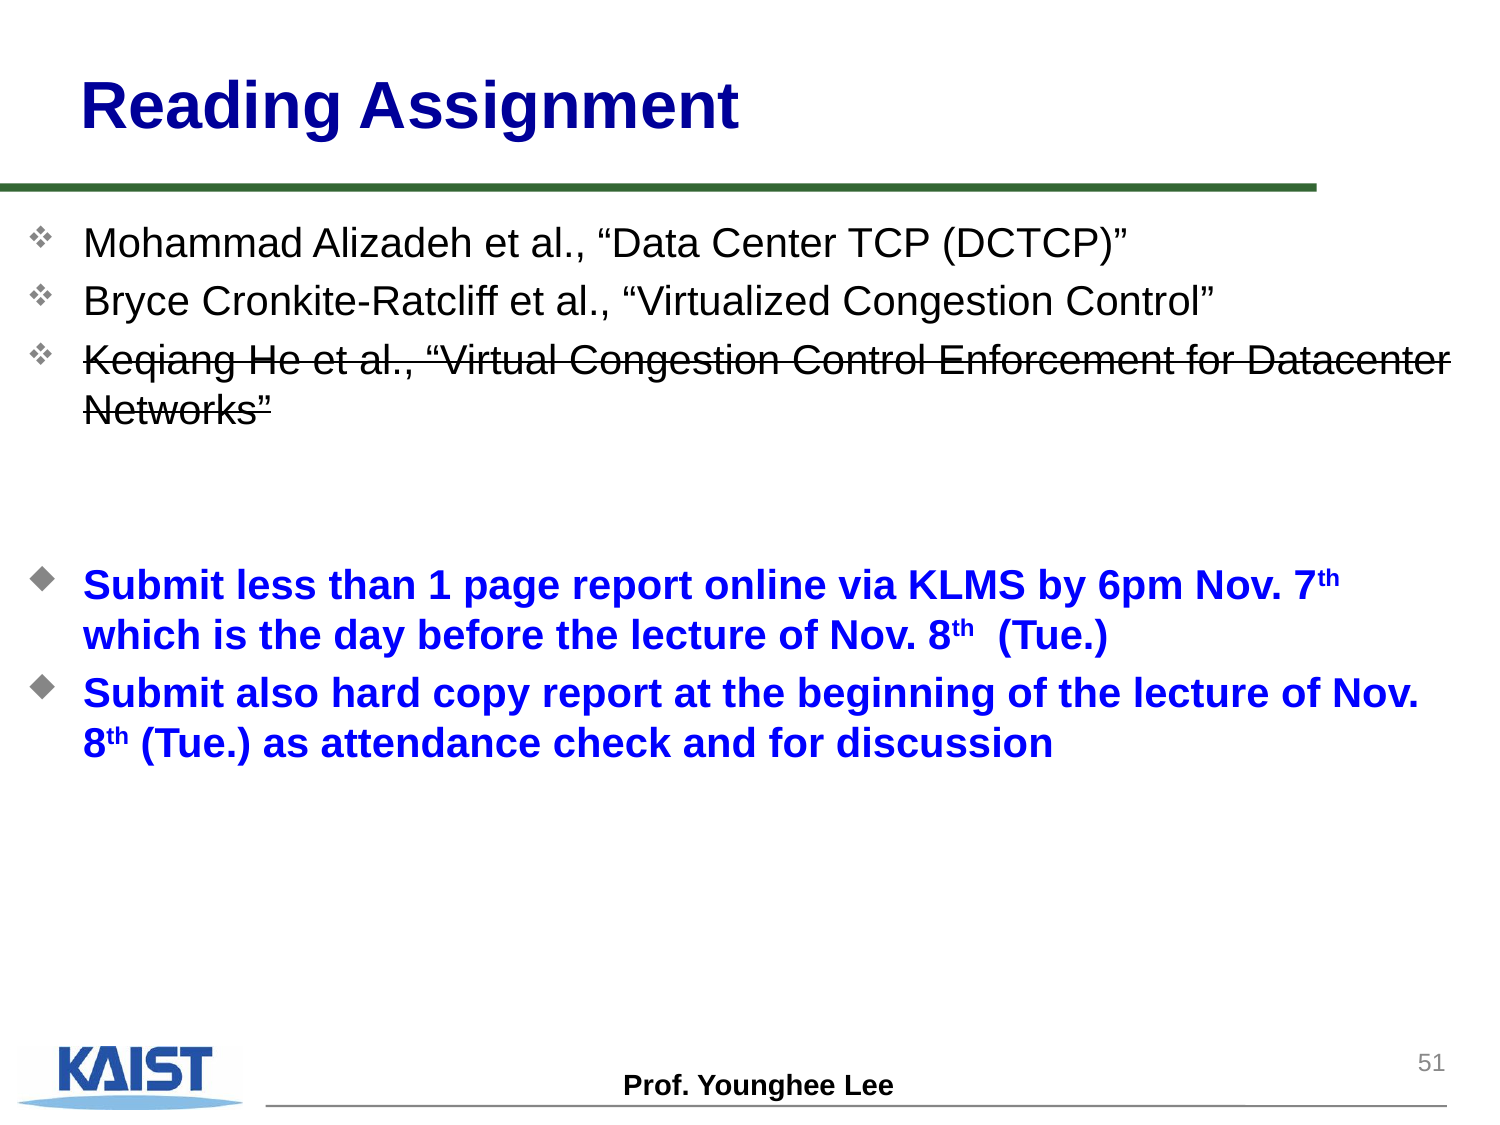

# Reading Assignment
Mohammad Alizadeh et al., “Data Center TCP (DCTCP)”
Bryce Cronkite-Ratcliff et al., “Virtualized Congestion Control”
Keqiang He et al., “Virtual Congestion Control Enforcement for Datacenter Networks”

Submit less than 1 page report online via KLMS by 6pm Nov. 7th which is the day before the lecture of Nov. 8th  (Tue.)
Submit also hard copy report at the beginning of the lecture of Nov. 8th (Tue.) as attendance check and for discussion

51